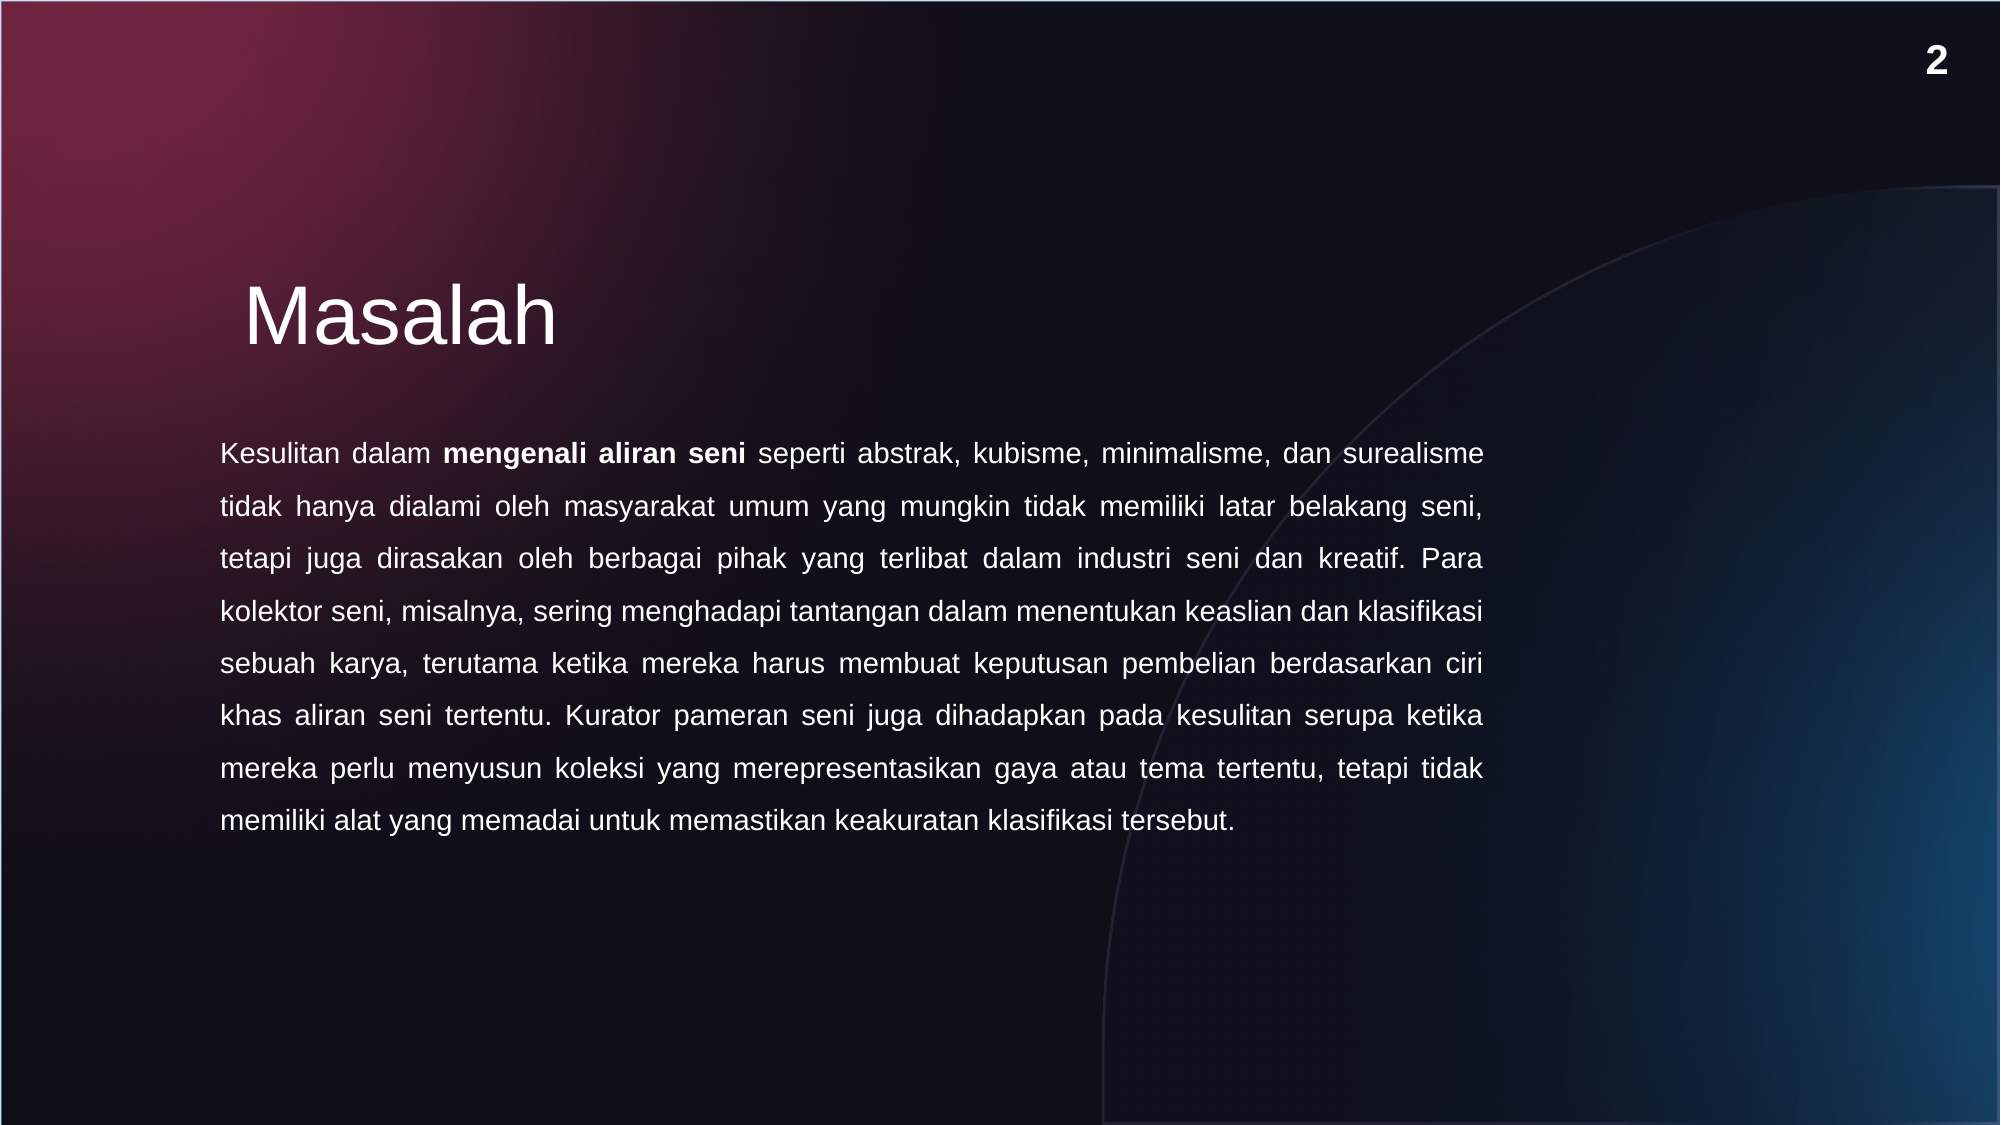

2
Latar Belakang
Masalah
Perkembangan seni rupa modern telah menghasilkan berbagai aliran seni dengan karakteristik unik yang sering kali sulit dibedakan oleh orang awam. Beberapa aliran seni populer seperti abstrak, kubisme, minimalisme, dan surealisme memiliki elemen visual yang khas, tetapi perbedaan di antara mereka dapat menjadi tantangan untuk dikenali, terutama bagi individu yang tidak memiliki latar belakang seni. Dalam era digital saat ini, teknologi kecerdasan buatan (AI) membuka peluang untuk membantu mengatasi tantangan ini. Dengan pendekatan berbasis Computer Vision dan Deep Learning, pengenalan aliran seni dapat dilakukan secara otomatis melalui analisis gambar.
Kesulitan dalam mengenali aliran seni seperti abstrak, kubisme, minimalisme, dan surealisme tidak hanya dialami oleh masyarakat umum yang mungkin tidak memiliki latar belakang seni, tetapi juga dirasakan oleh berbagai pihak yang terlibat dalam industri seni dan kreatif. Para kolektor seni, misalnya, sering menghadapi tantangan dalam menentukan keaslian dan klasifikasi sebuah karya, terutama ketika mereka harus membuat keputusan pembelian berdasarkan ciri khas aliran seni tertentu. Kurator pameran seni juga dihadapkan pada kesulitan serupa ketika mereka perlu menyusun koleksi yang merepresentasikan gaya atau tema tertentu, tetapi tidak memiliki alat yang memadai untuk memastikan keakuratan klasifikasi tersebut.